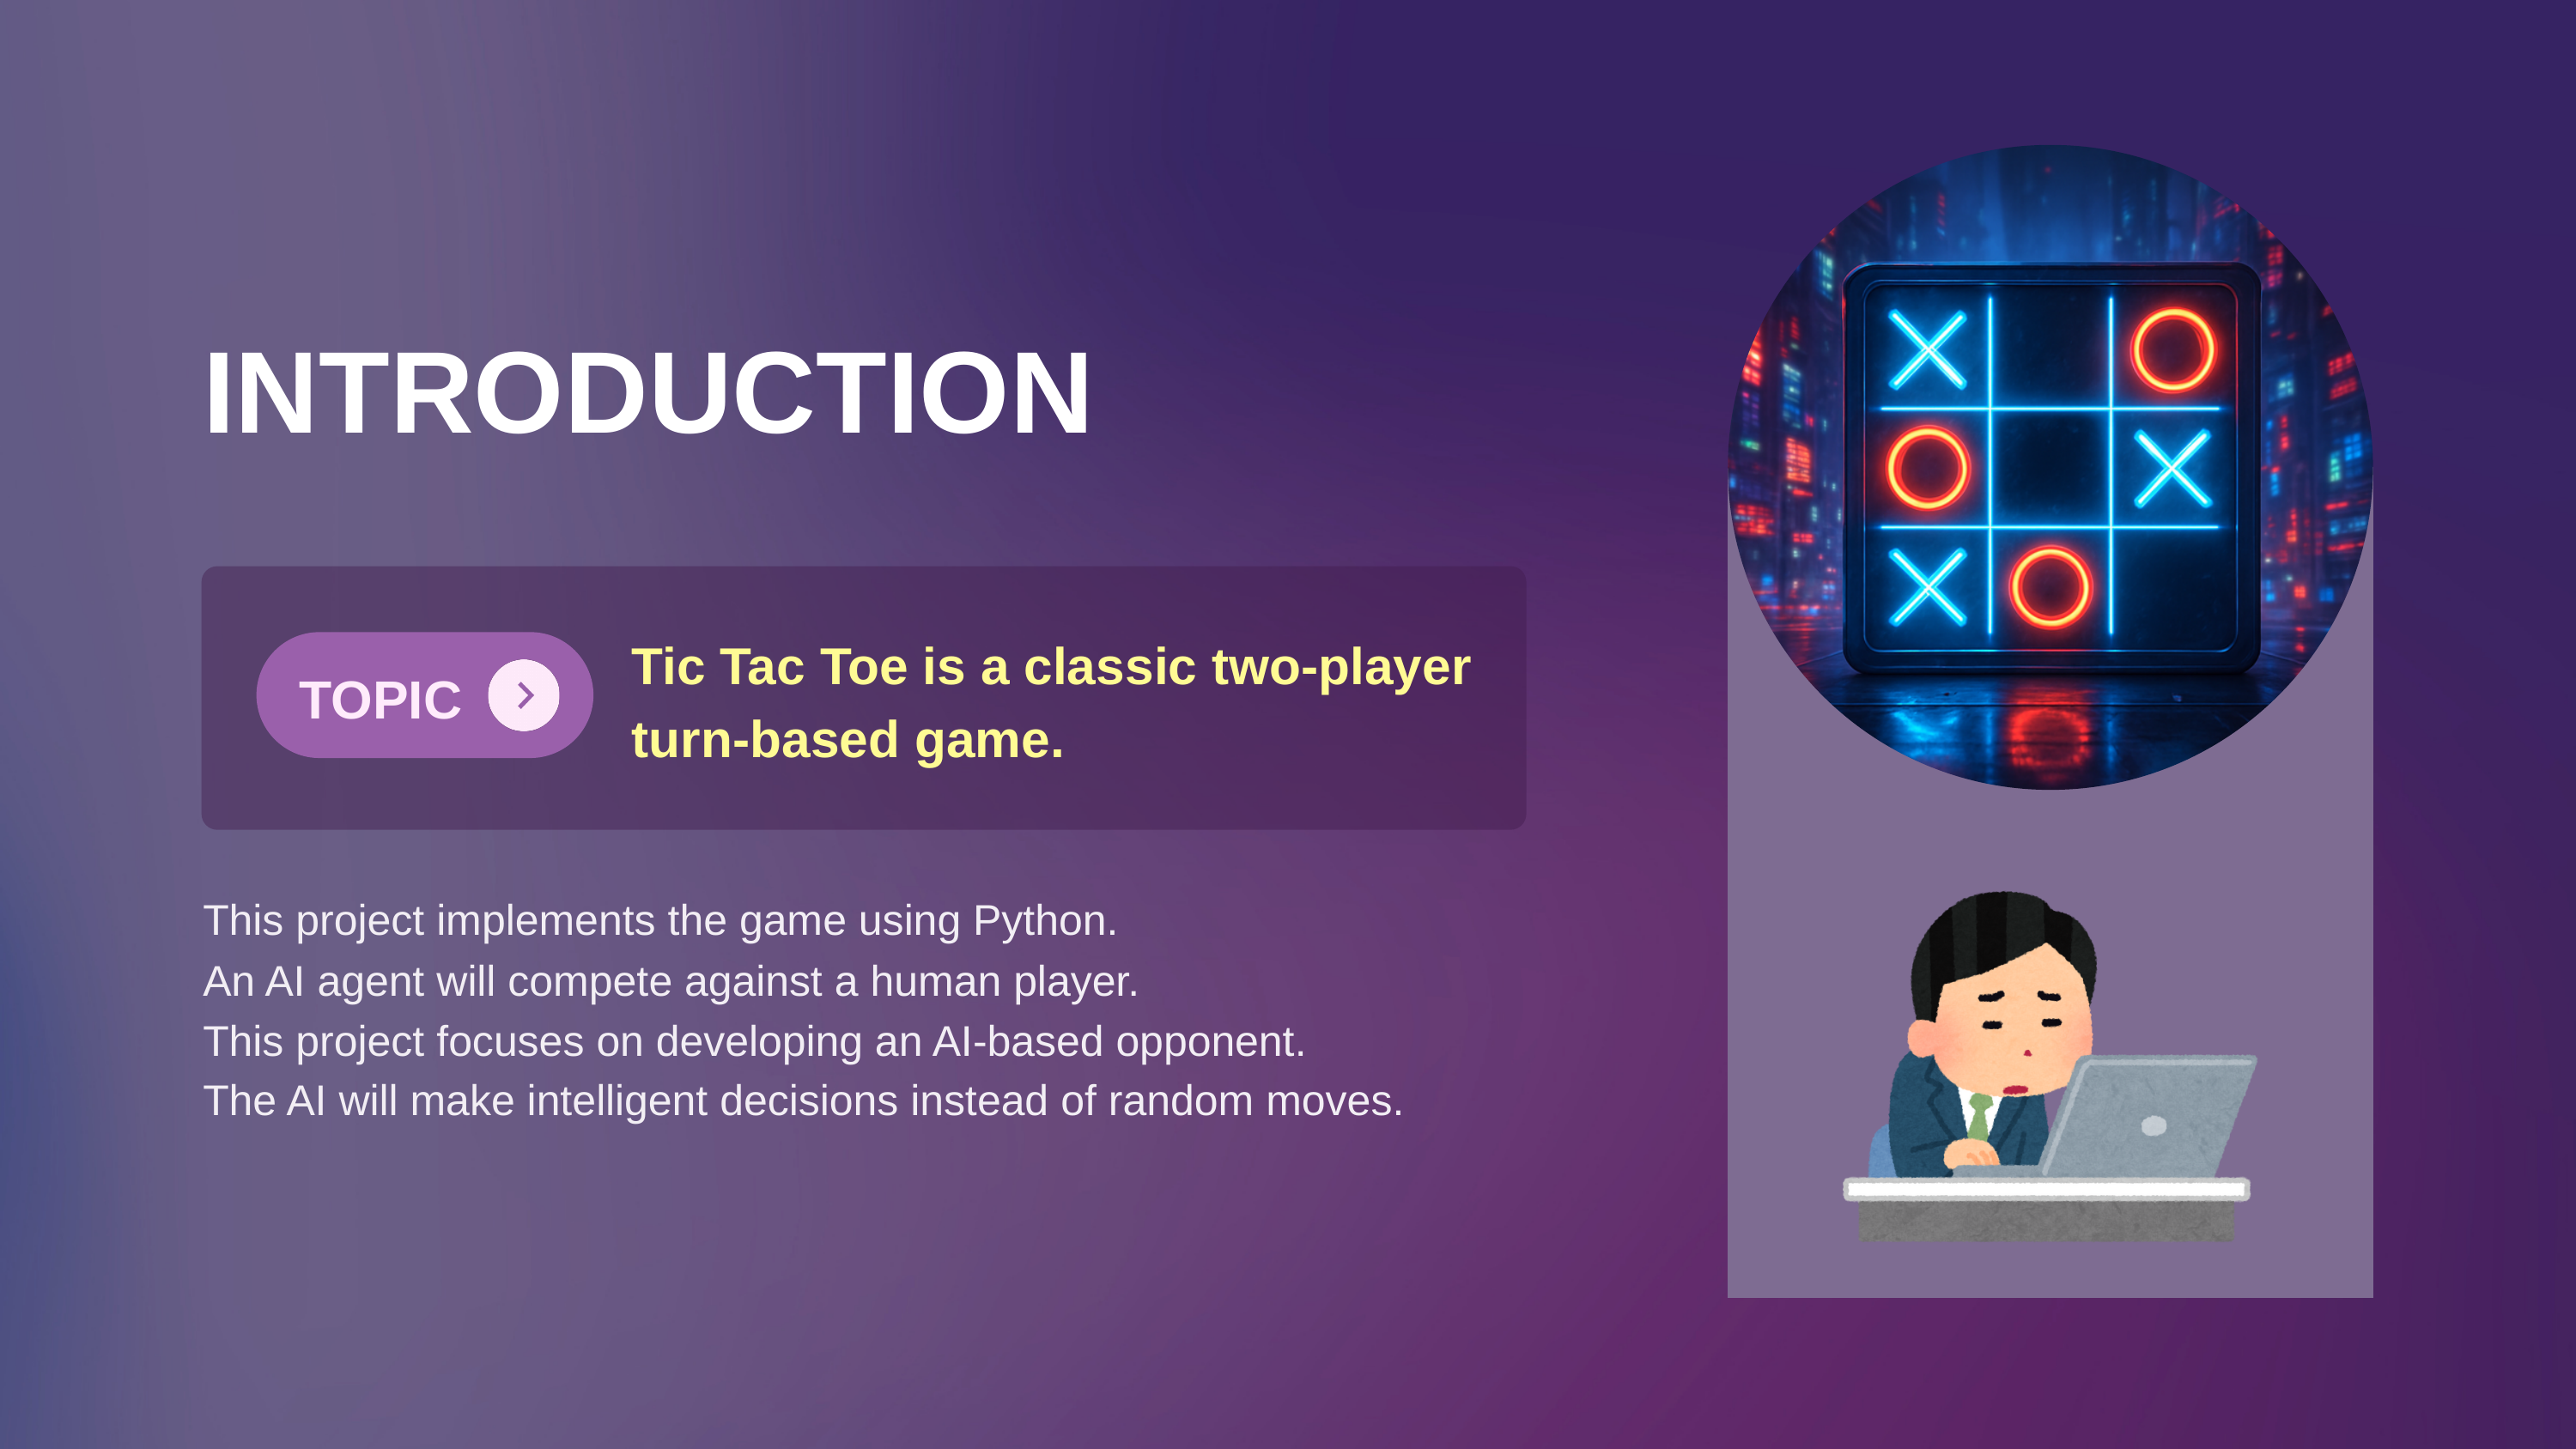

INTRODUCTION

Tic Tac Toe is a classic two-player turn-based game.

TOPIC

This project implements the game using Python.
An AI agent will compete against a human player.
This project focuses on developing an AI-based opponent.
The AI will make intelligent decisions instead of random moves.